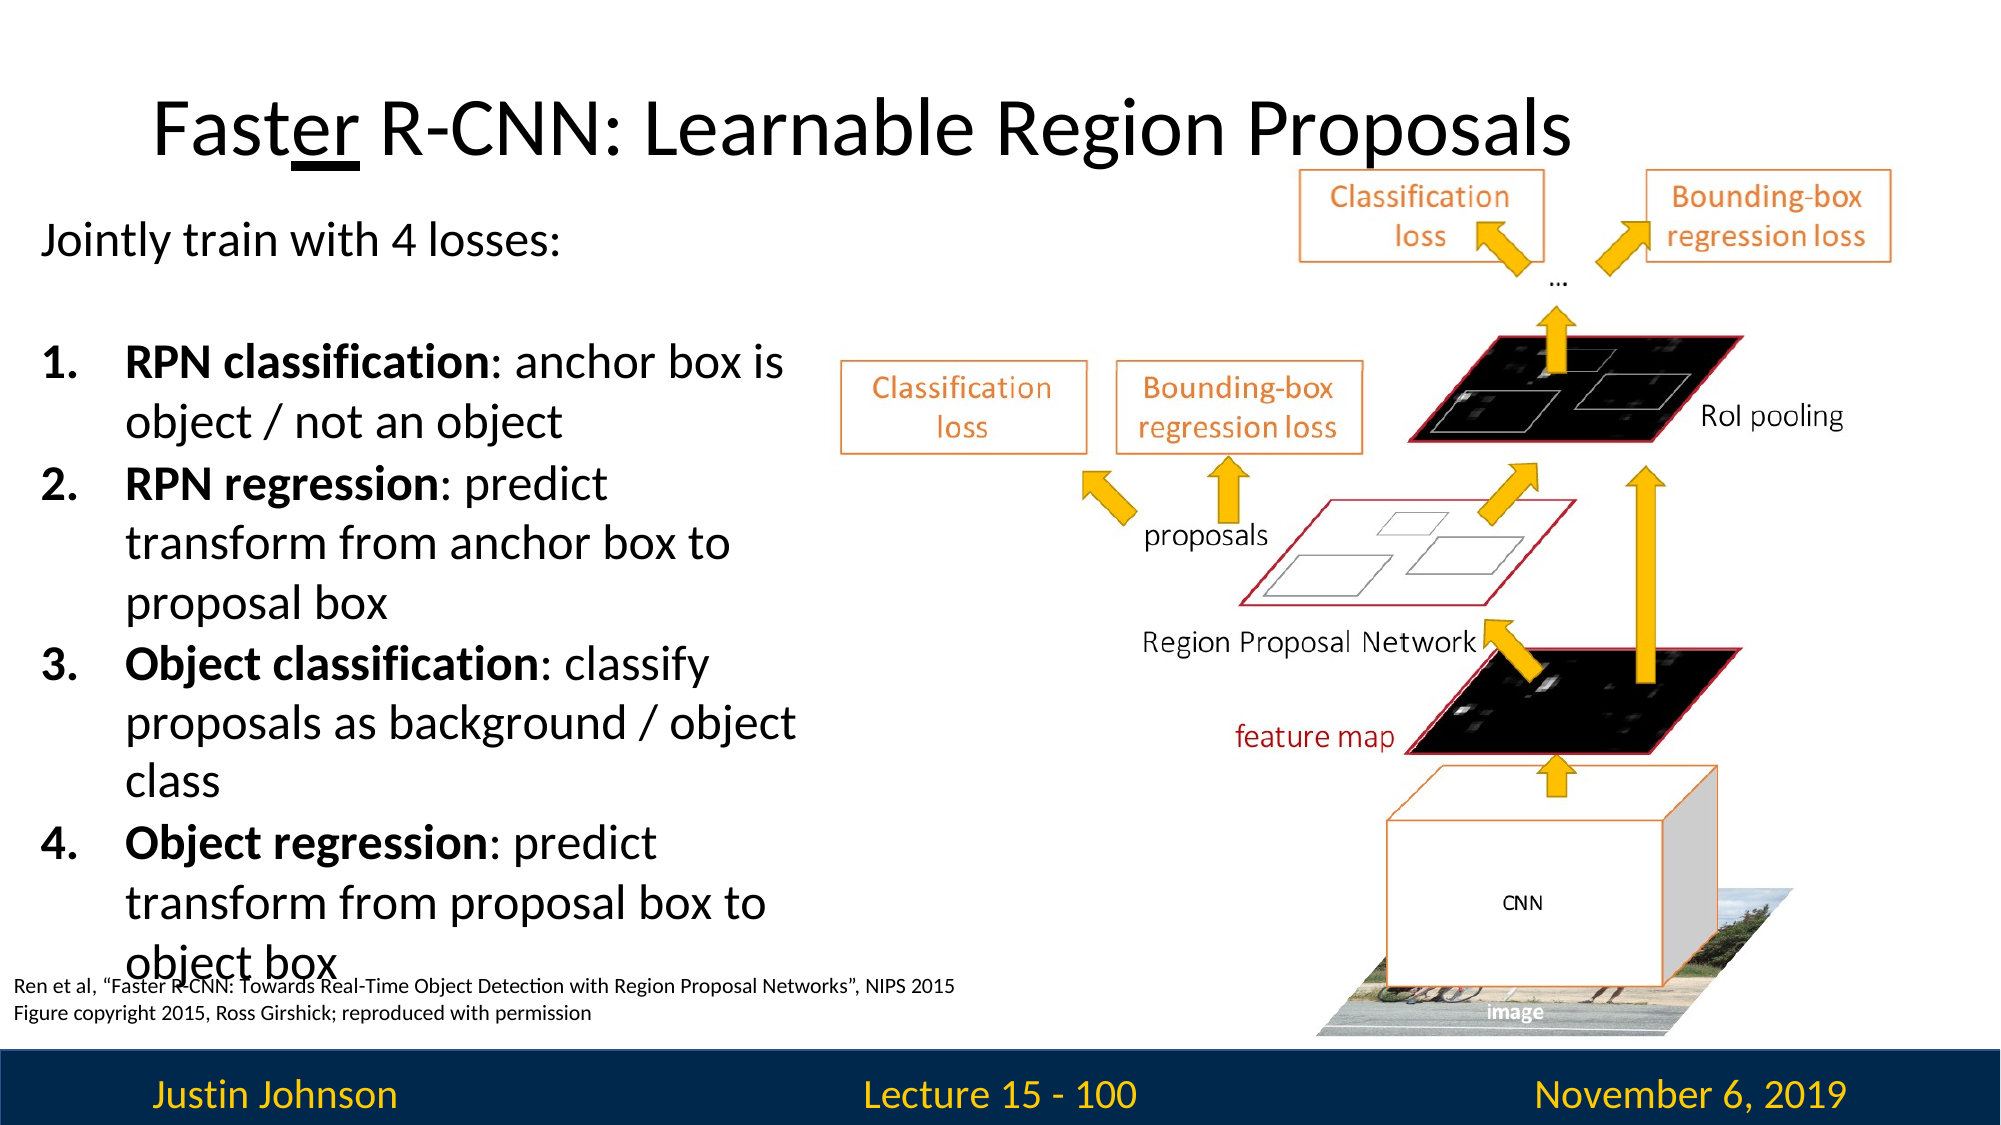

# Faster R-CNN: Learnable Region Proposals

Jointly train with 4 losses:

RPN classification: anchor box is object / not an object
RPN regression: predict transform from anchor box to proposal box
Object classification: classify proposals as background / object
class
Object regression: predict transform from proposal box to object box
Ren et al, “Faster R-CNN: Towards Real-Time Object Detection with Region Proposal Networks”, NIPS 2015 Figure copyright 2015, Ross Girshick; reproduced with permission
Justin Johnson
November 6, 2019
Lecture 15 - 100